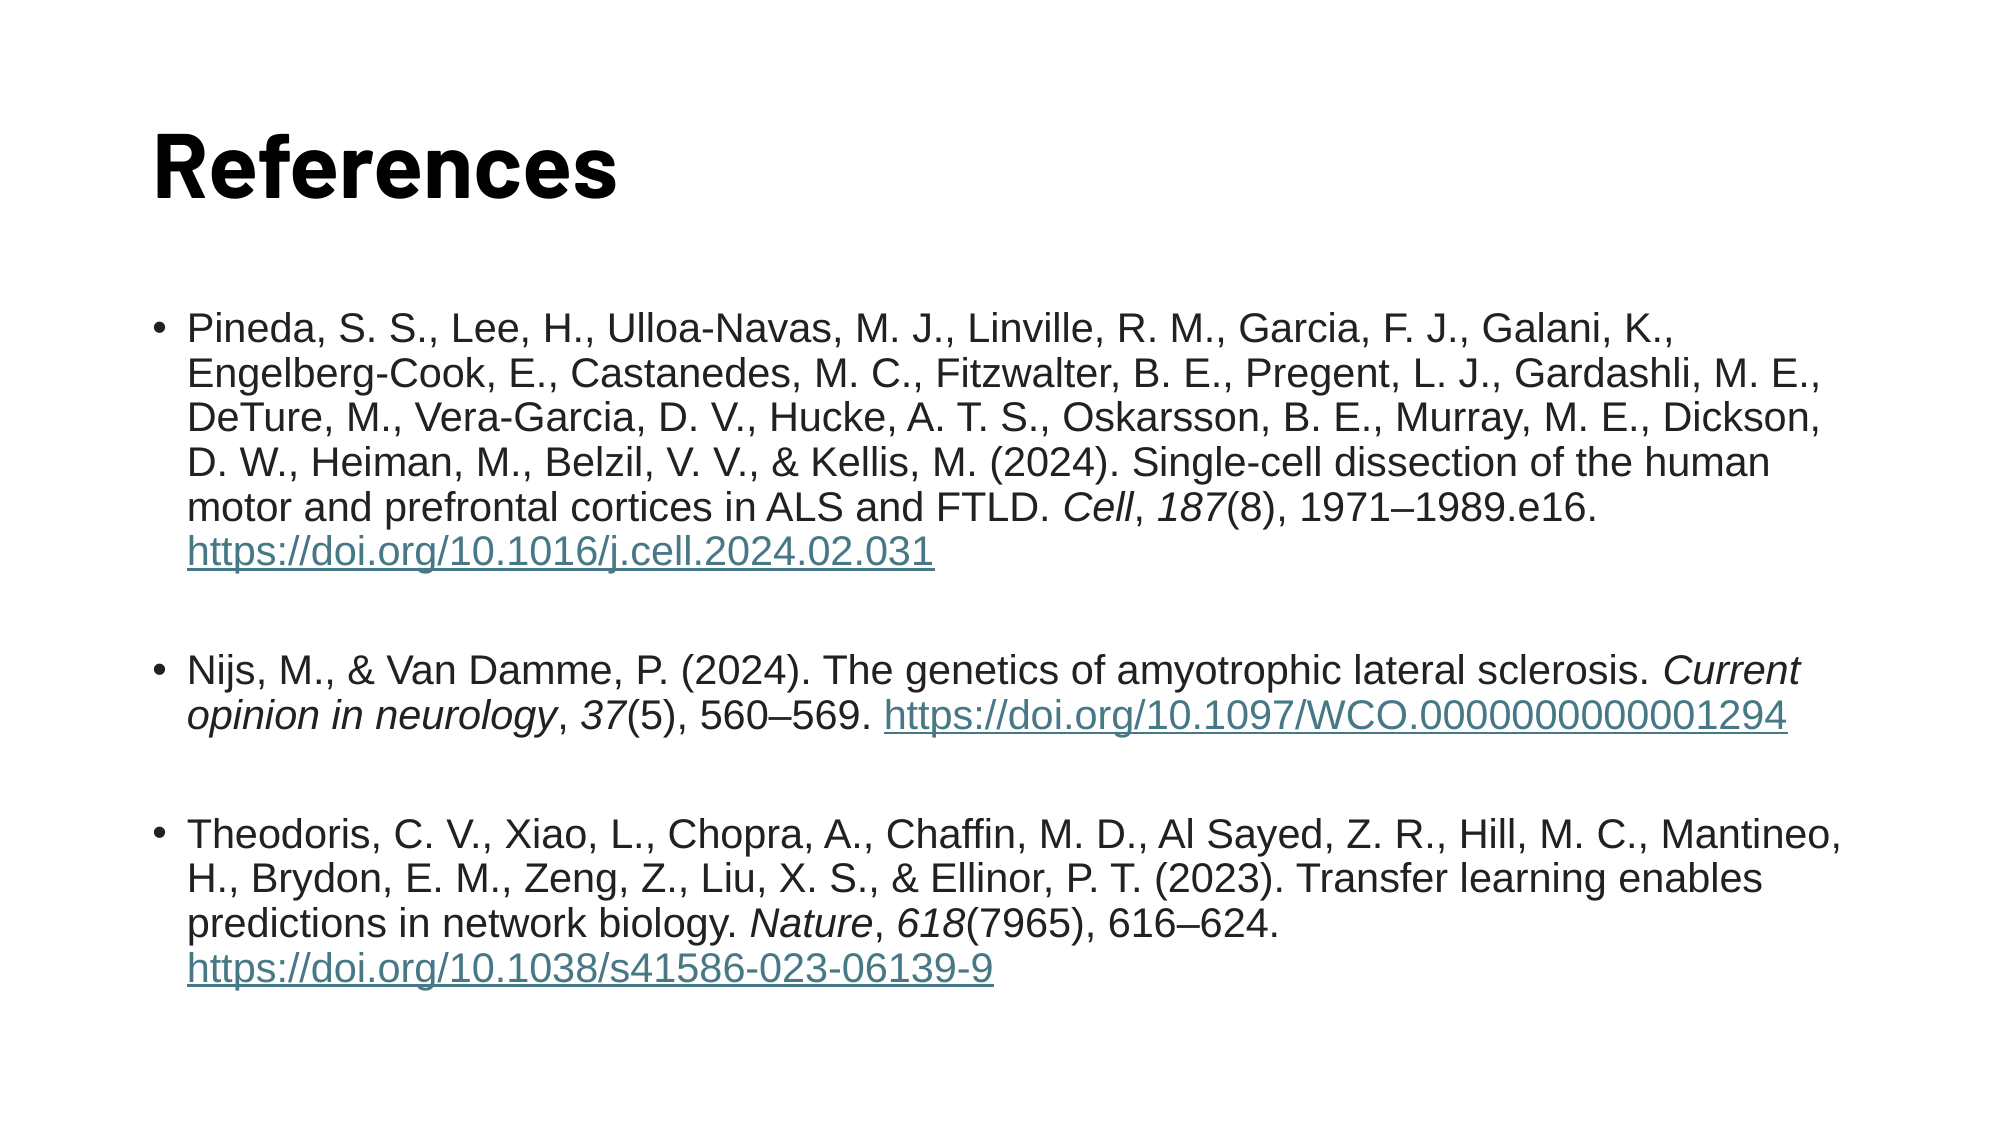

# References
Pineda, S. S., Lee, H., Ulloa-Navas, M. J., Linville, R. M., Garcia, F. J., Galani, K., Engelberg-Cook, E., Castanedes, M. C., Fitzwalter, B. E., Pregent, L. J., Gardashli, M. E., DeTure, M., Vera-Garcia, D. V., Hucke, A. T. S., Oskarsson, B. E., Murray, M. E., Dickson, D. W., Heiman, M., Belzil, V. V., & Kellis, M. (2024). Single-cell dissection of the human motor and prefrontal cortices in ALS and FTLD. Cell, 187(8), 1971–1989.e16. https://doi.org/10.1016/j.cell.2024.02.031

Nijs, M., & Van Damme, P. (2024). The genetics of amyotrophic lateral sclerosis. Current opinion in neurology, 37(5), 560–569. https://doi.org/10.1097/WCO.0000000000001294

Theodoris, C. V., Xiao, L., Chopra, A., Chaffin, M. D., Al Sayed, Z. R., Hill, M. C., Mantineo, H., Brydon, E. M., Zeng, Z., Liu, X. S., & Ellinor, P. T. (2023). Transfer learning enables predictions in network biology. Nature, 618(7965), 616–624. https://doi.org/10.1038/s41586-023-06139-9